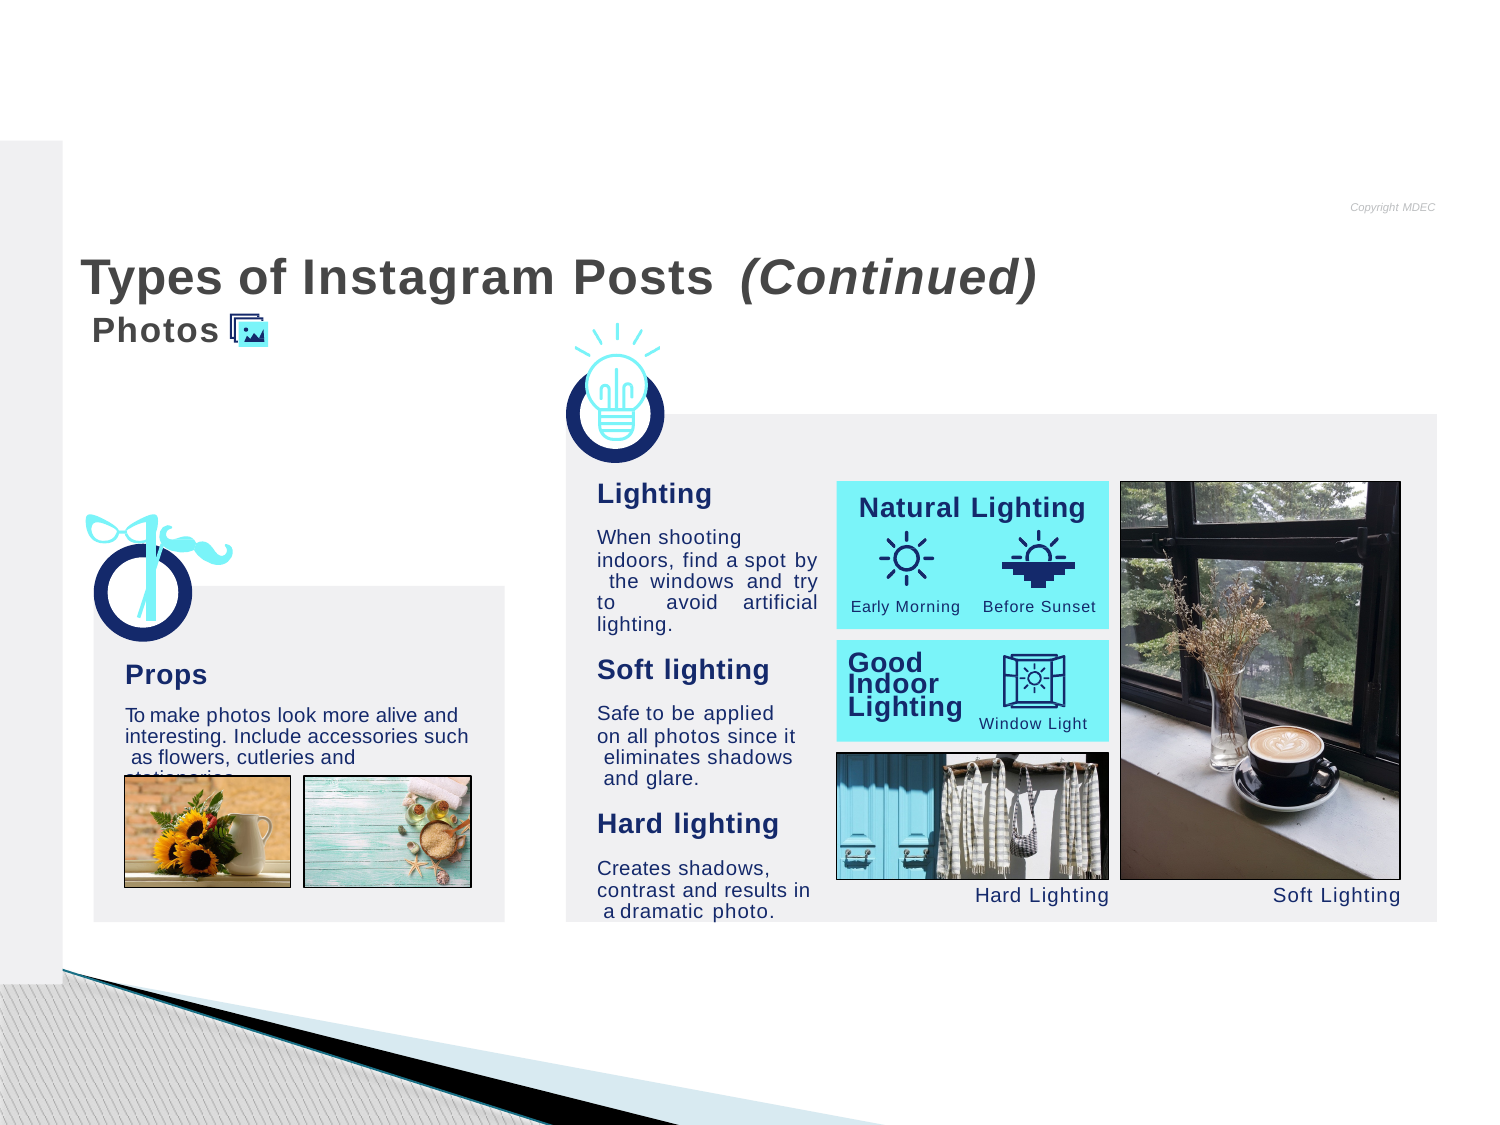

Copyright MDEC
# Types of Instagram Posts (Continued)
 Photos

Lighting
When shooting
indoors, find a spot by  the windows and try to  avoid artificial lighting.
Soft lighting
Safe to be applied
on all photos since it  eliminates shadows  and glare.
Hard lighting
Creates shadows,
contrast and results in  a dramatic photo.

Natural Lighting

Early Morning
Before Sunset

Props
To make photos look more alive and  interesting. Include accessories such  as flowers, cutleries and stationeries.

Good
Indoor
Lighting

Window Light

Hard Lighting
Soft Lighting